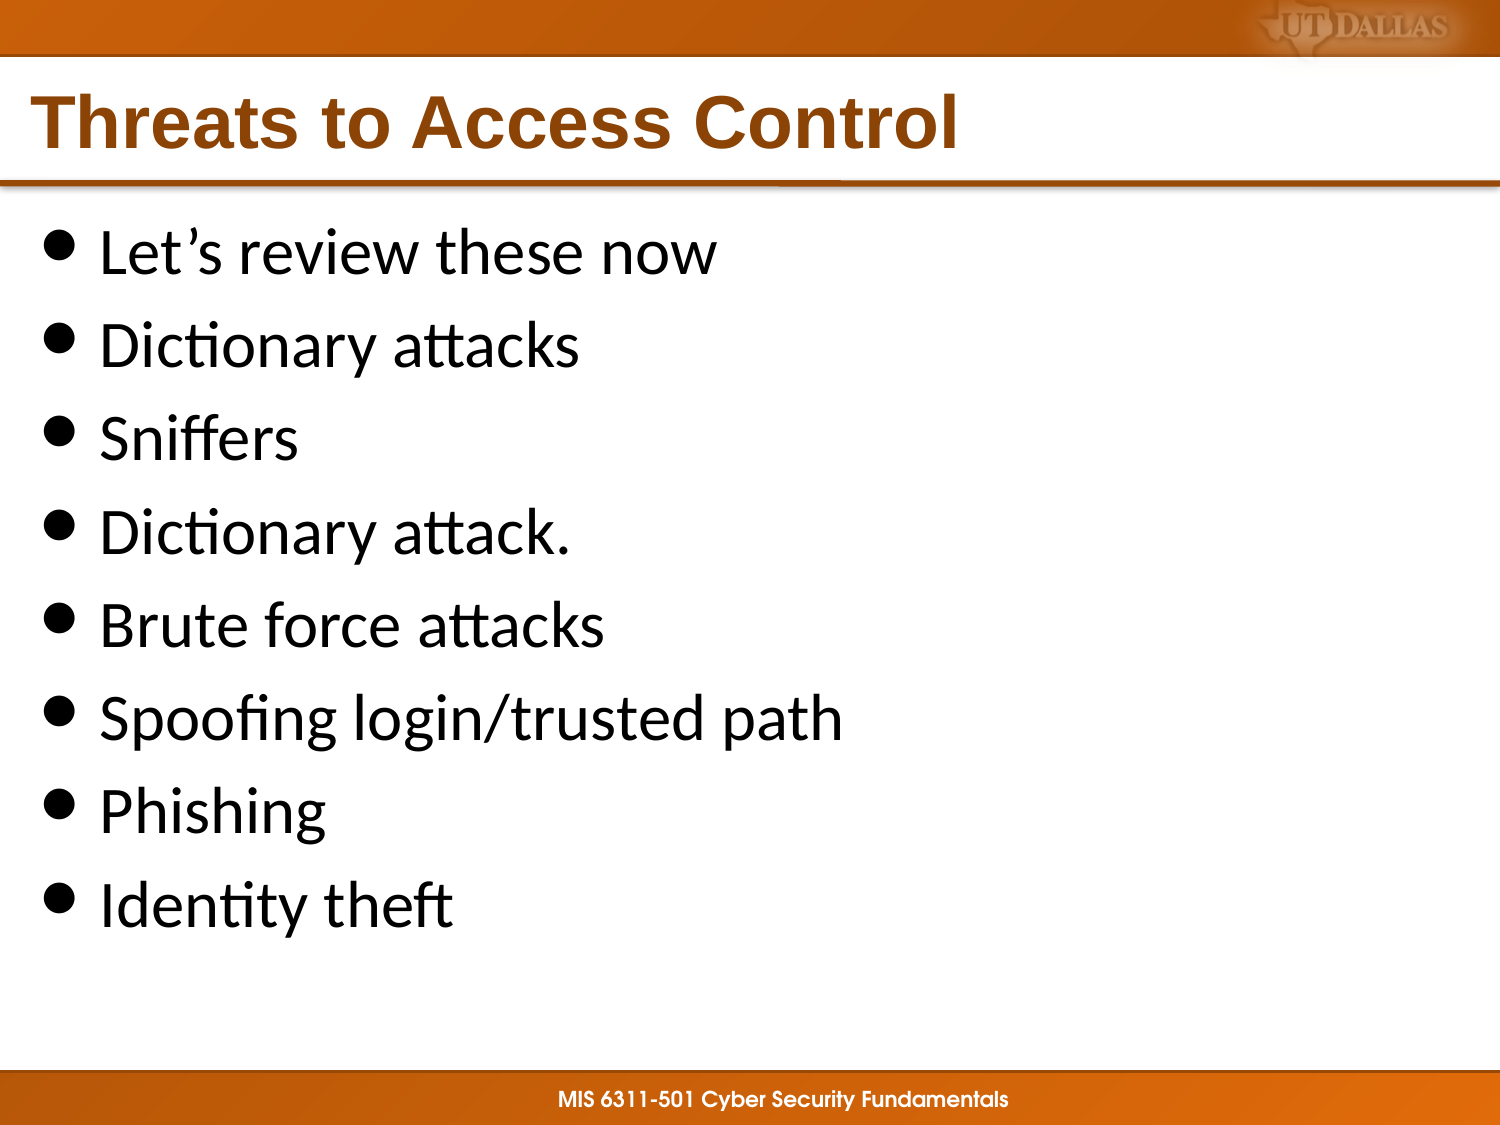

# Threats to Access Control
Let’s review these now
Dictionary attacks
Sniffers
Dictionary attack.
Brute force attacks
Spoofing login/trusted path
Phishing
Identity theft